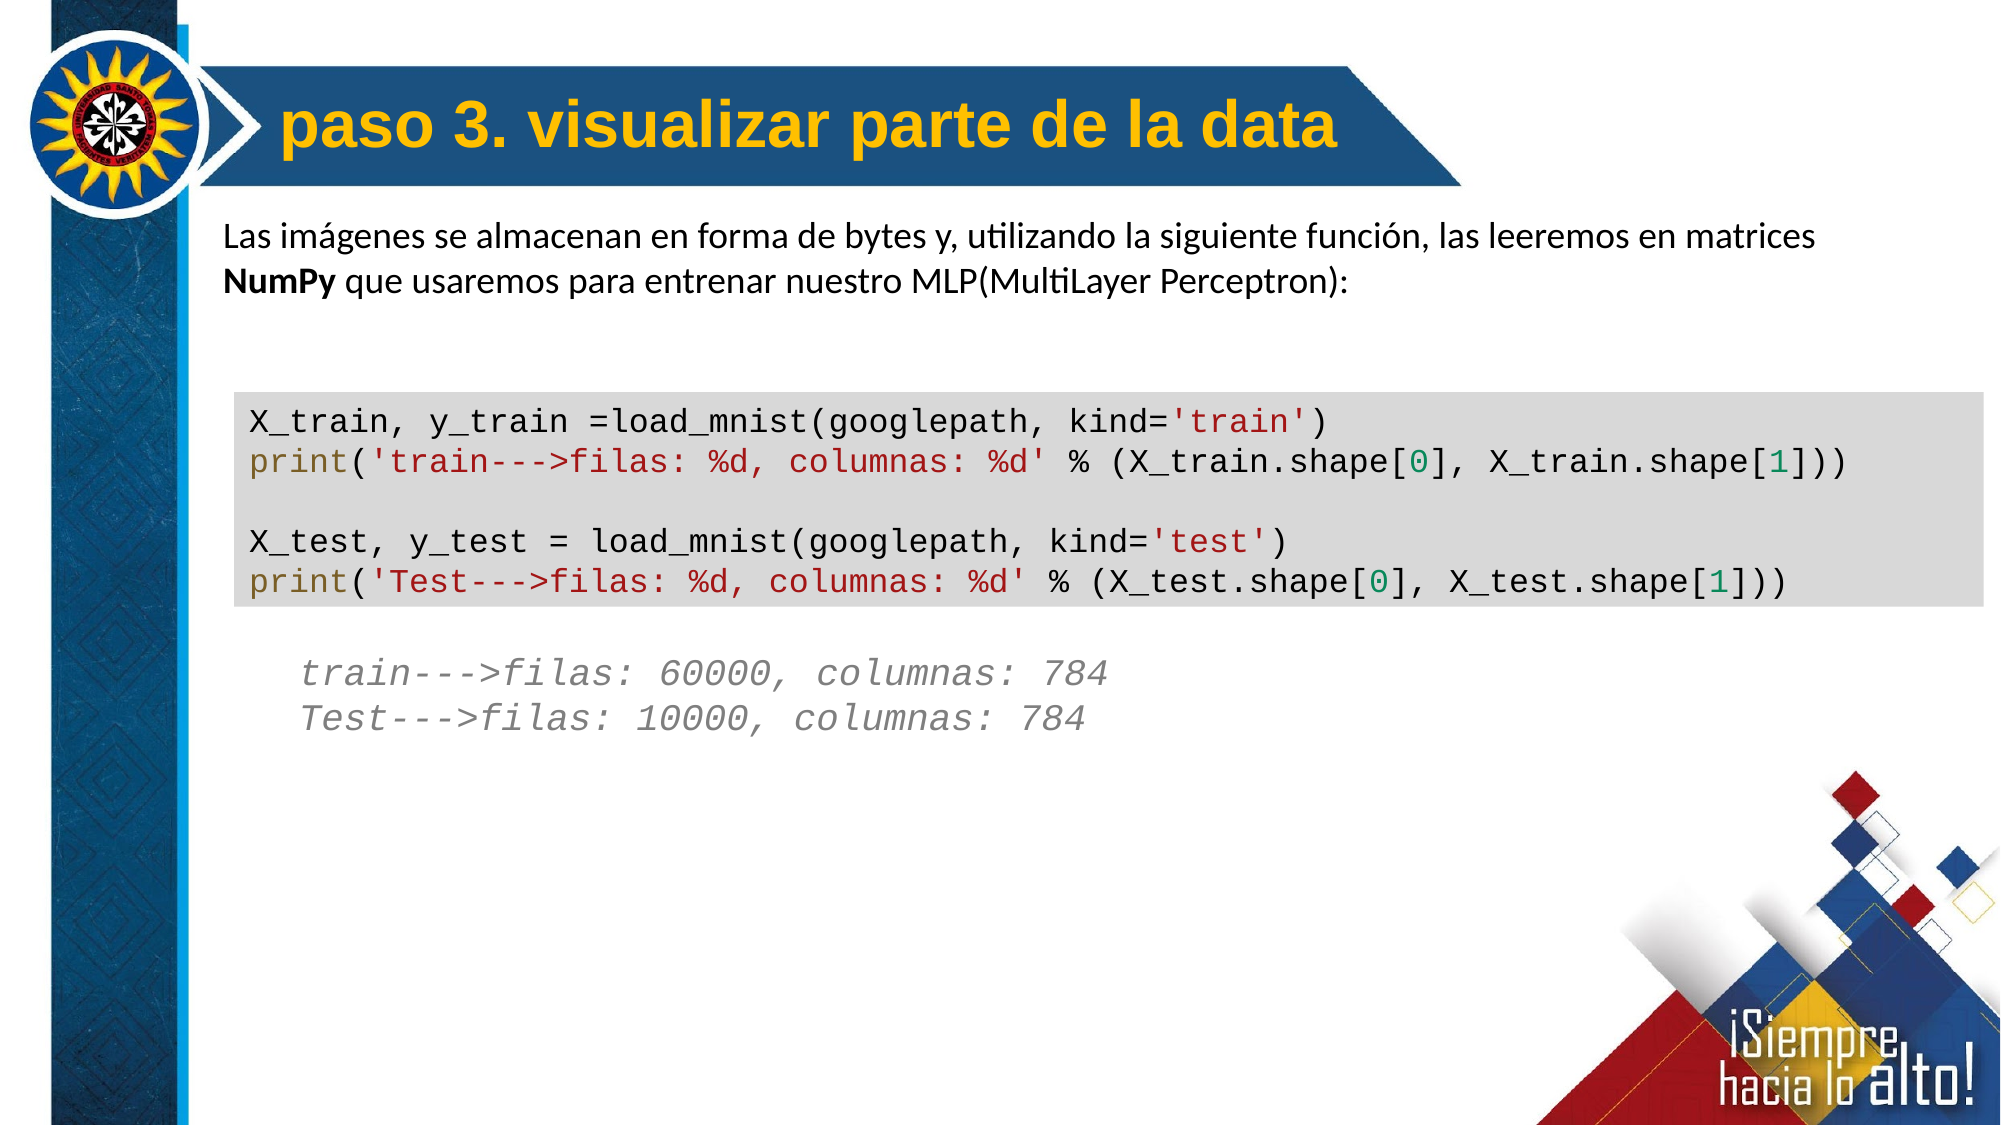

paso 3. visualizar parte de la data
Las imágenes se almacenan en forma de bytes y, utilizando la siguiente función, las leeremos en matrices NumPy que usaremos para entrenar nuestro MLP(MultiLayer Perceptron):
X_train, y_train =load_mnist(googlepath, kind='train')
print('train--->filas: %d, columnas: %d' % (X_train.shape[0], X_train.shape[1]))

X_test, y_test = load_mnist(googlepath, kind='test')
print('Test--->filas: %d, columnas: %d' % (X_test.shape[0], X_test.shape[1]))
train--->filas: 60000, columnas: 784
Test--->filas: 10000, columnas: 784